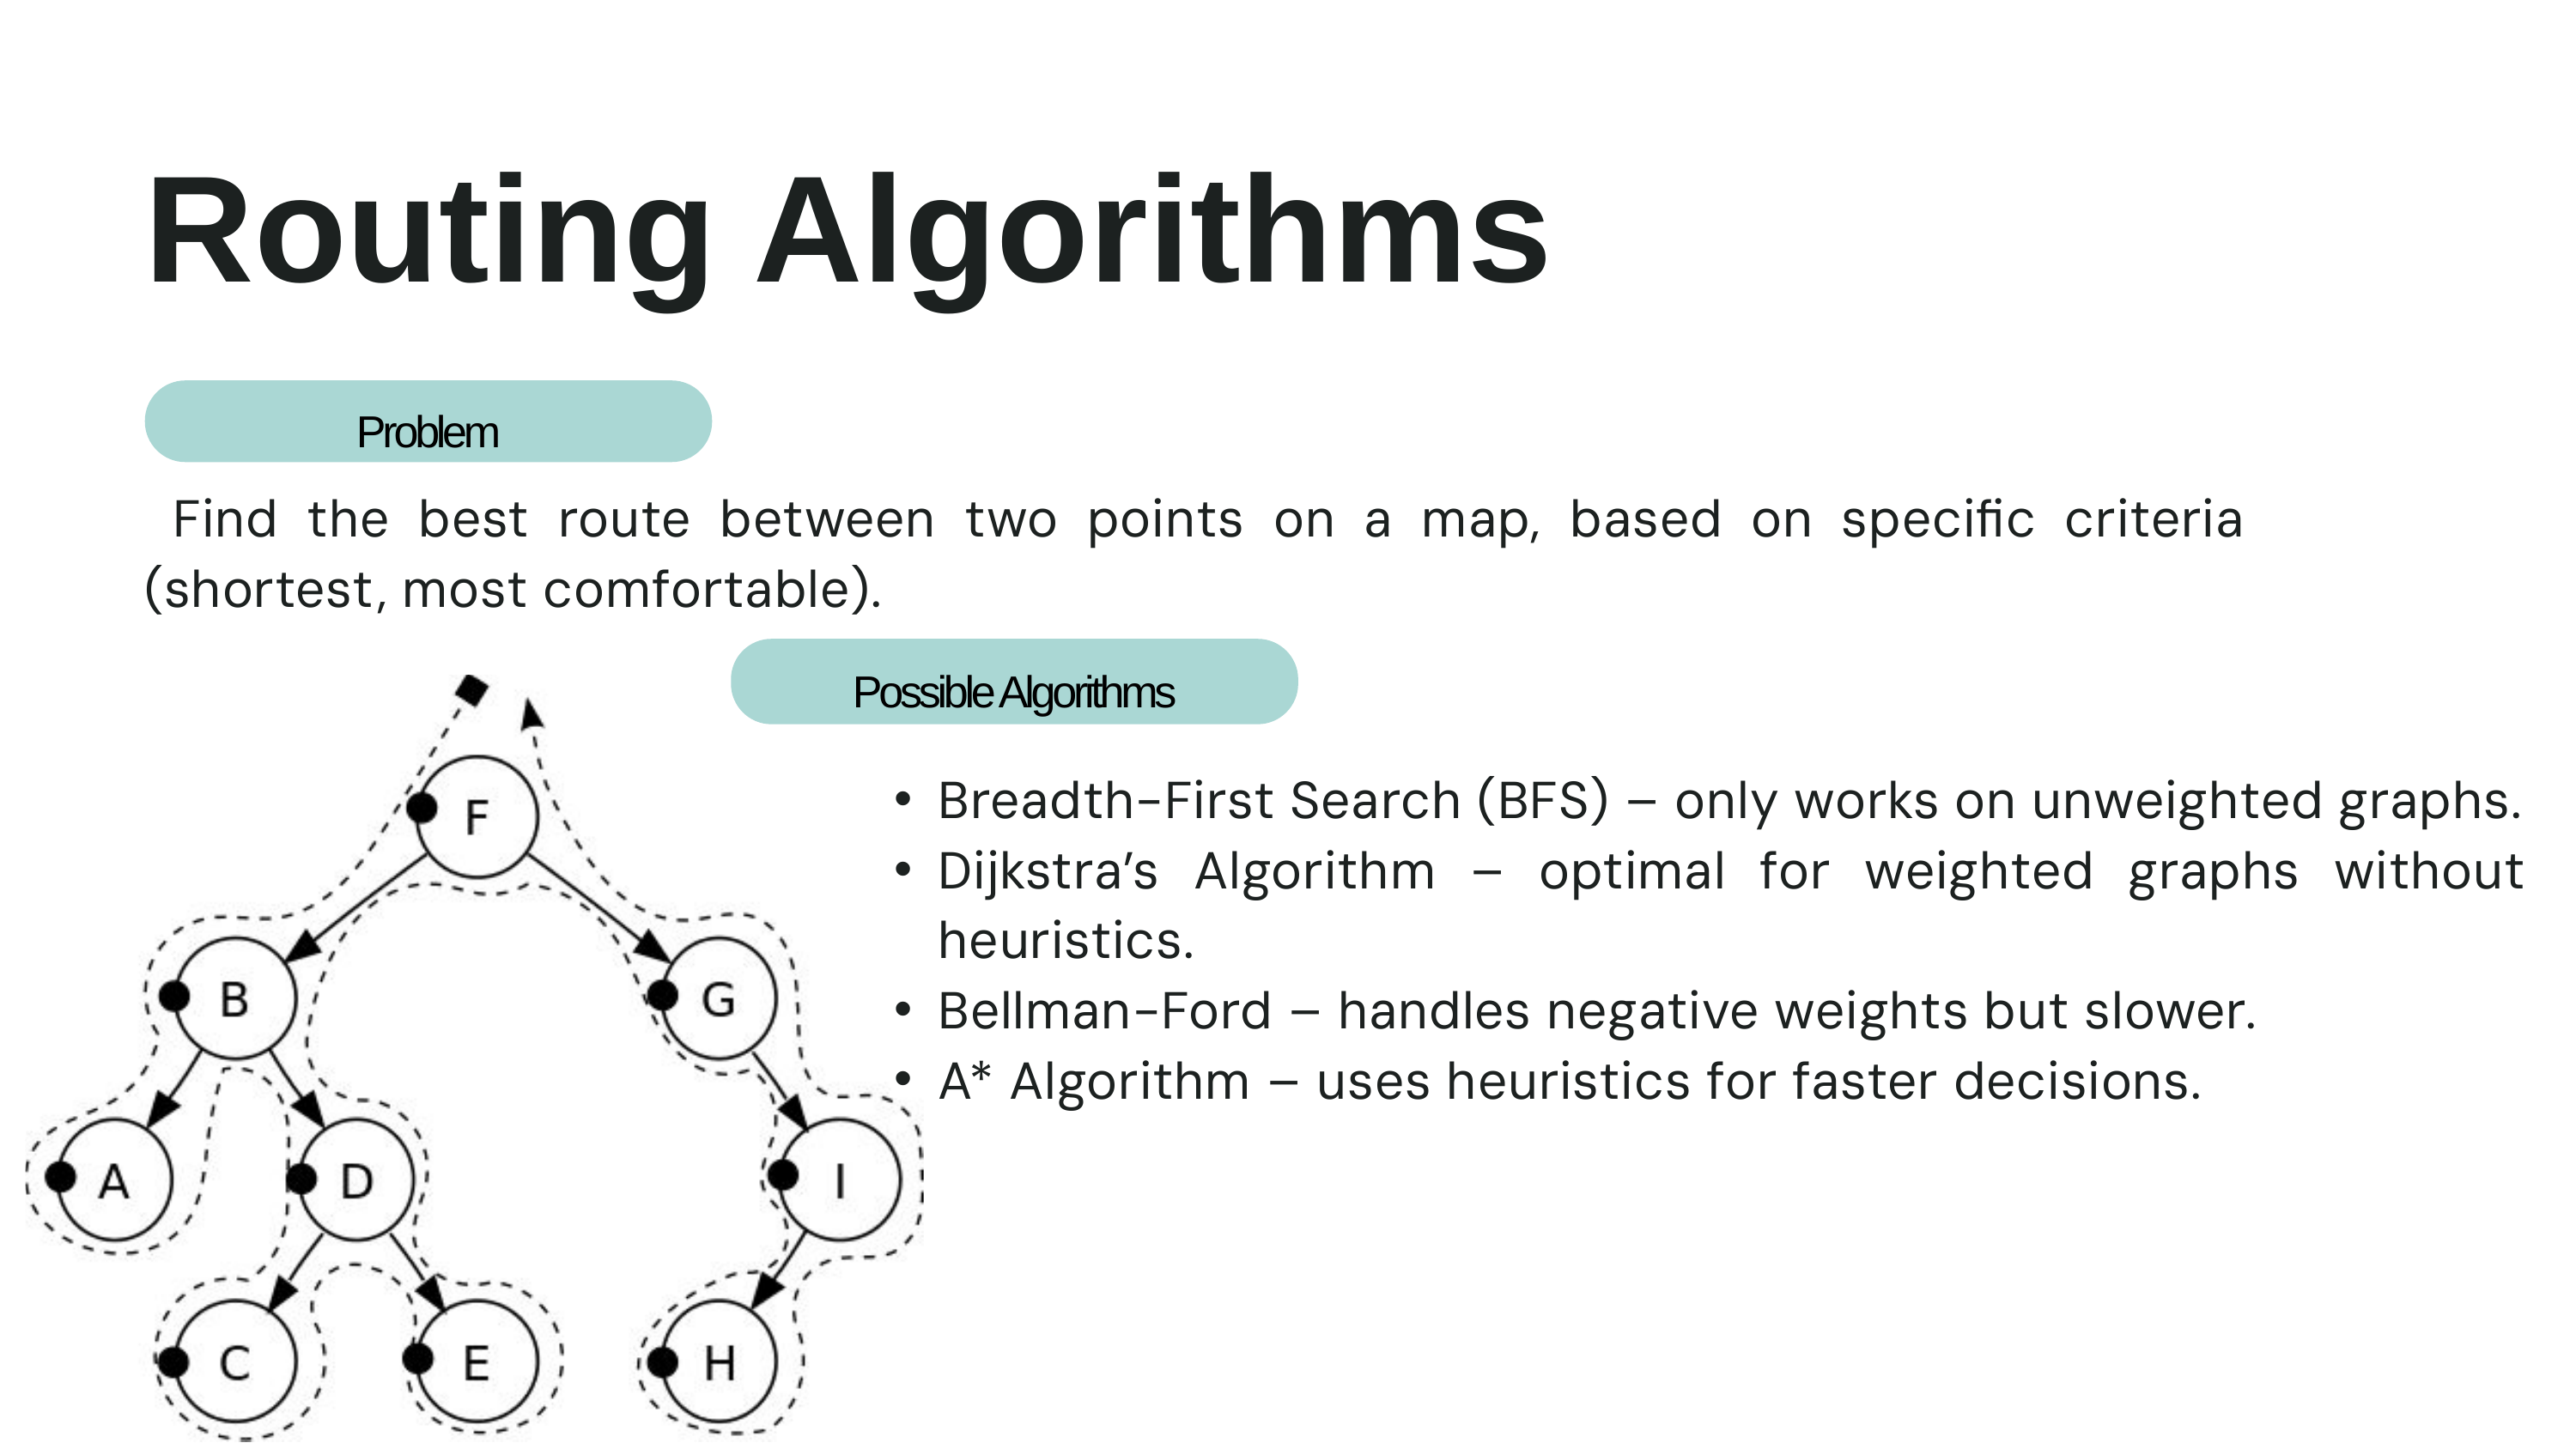

Routing Algorithms

Problem
 Find the best route between two points on a map, based on specific criteria (shortest, most comfortable).

Possible Algorithms

Breadth-First Search (BFS) – only works on unweighted graphs.
Dijkstra’s Algorithm – optimal for weighted graphs without heuristics.
Bellman-Ford – handles negative weights but slower.
A* Algorithm – uses heuristics for faster decisions.